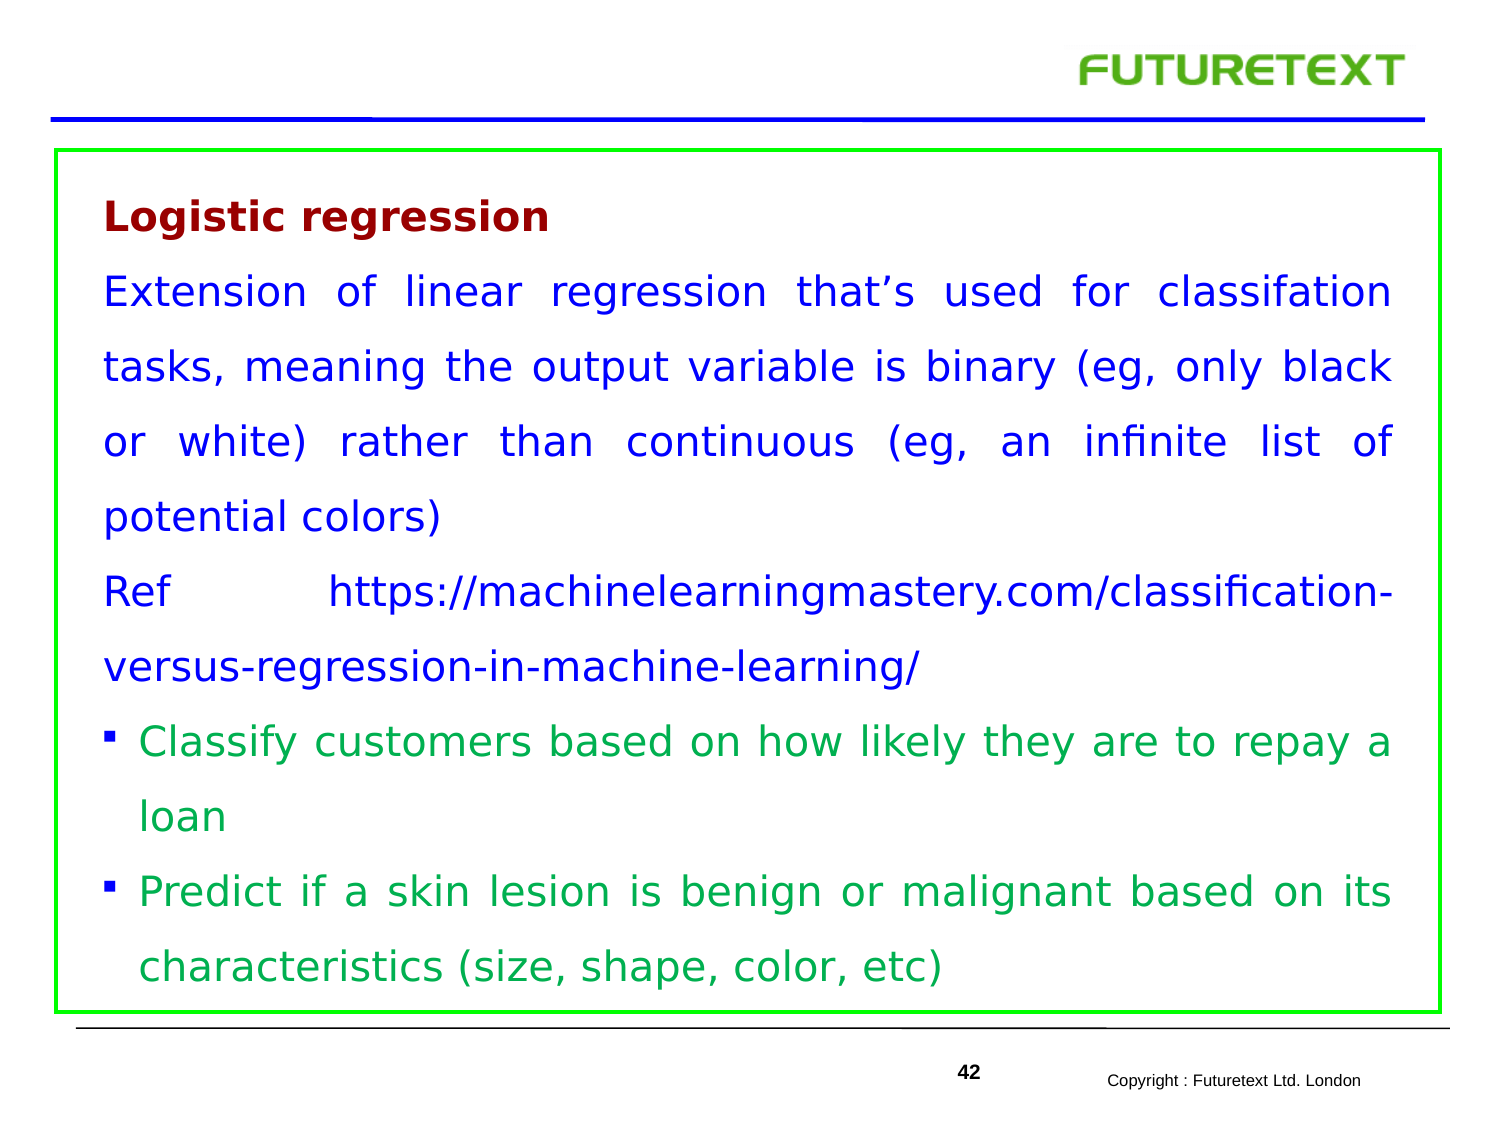

Logistic regression
Extension of linear regression that’s used for classifation tasks, meaning the output variable is binary (eg, only black or white) rather than continuous (eg, an infinite list of potential colors)
Ref https://machinelearningmastery.com/classification-versus-regression-in-machine-learning/
Classify customers based on how likely they are to repay a loan
Predict if a skin lesion is benign or malignant based on its characteristics (size, shape, color, etc)

42